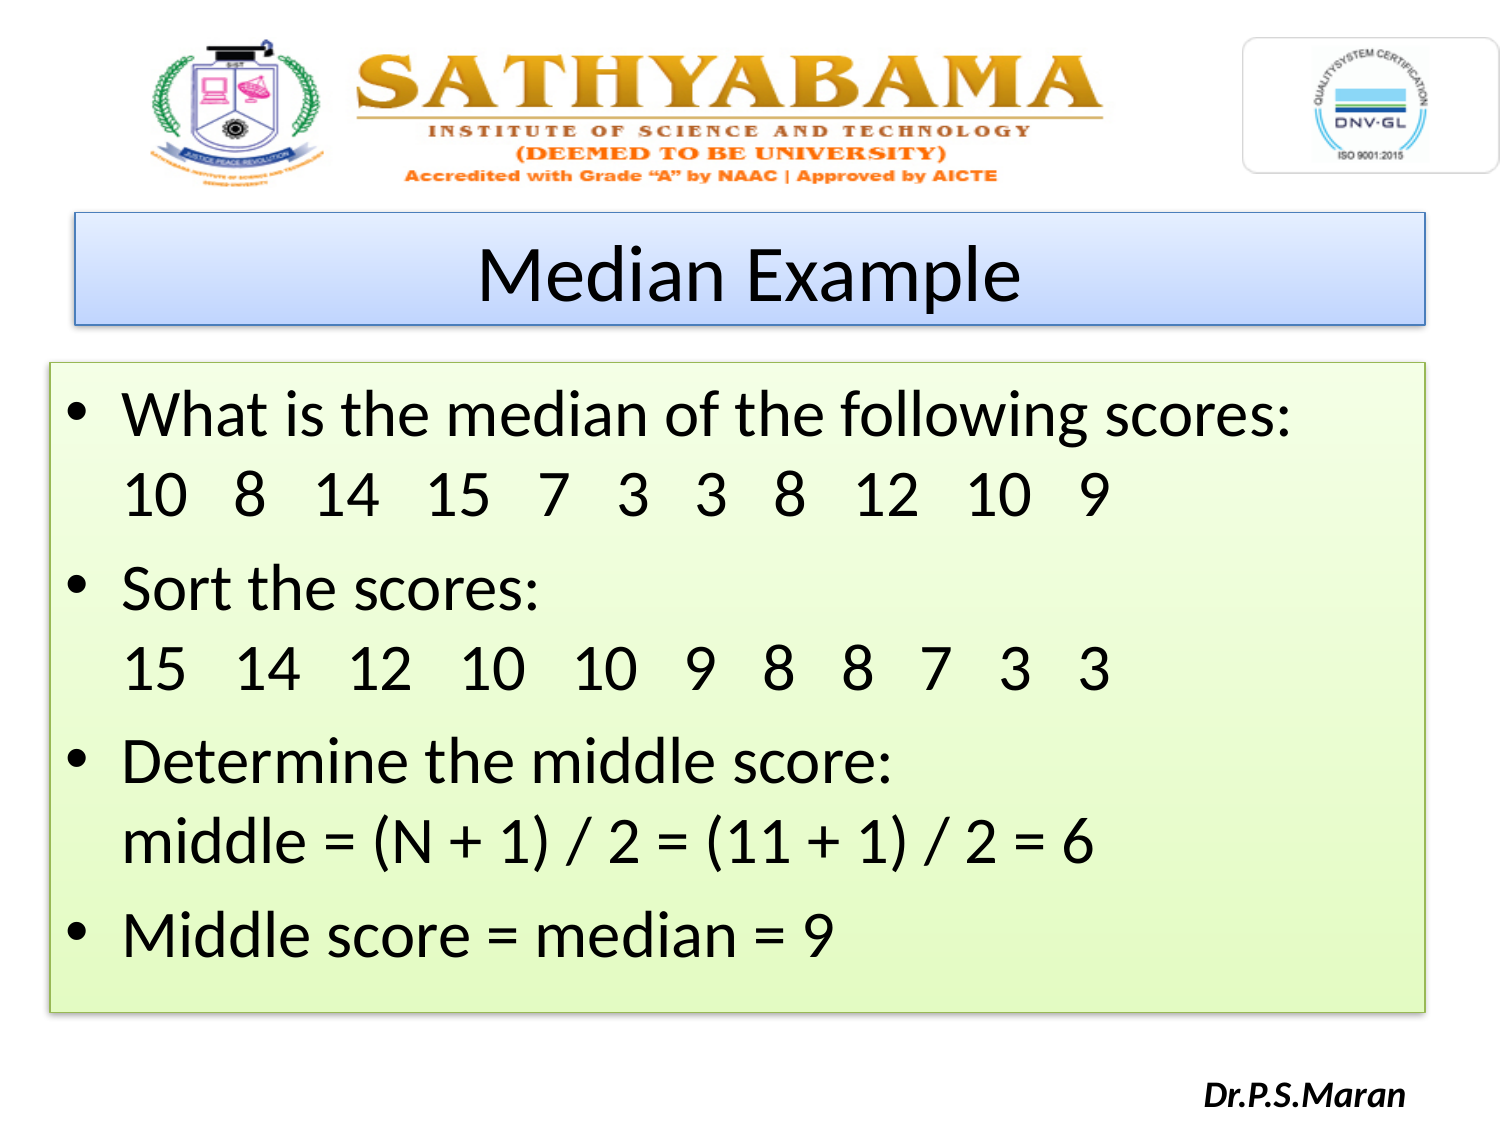

Median Example
What is the median of the following scores:
10   8   14   15   7   3   3   8   12   10   9
Sort the scores:
15   14   12   10   10   9   8   8   7   3   3
Determine the middle score:
middle = (N + 1) / 2 = (11 + 1) / 2 = 6
Middle score = median = 9